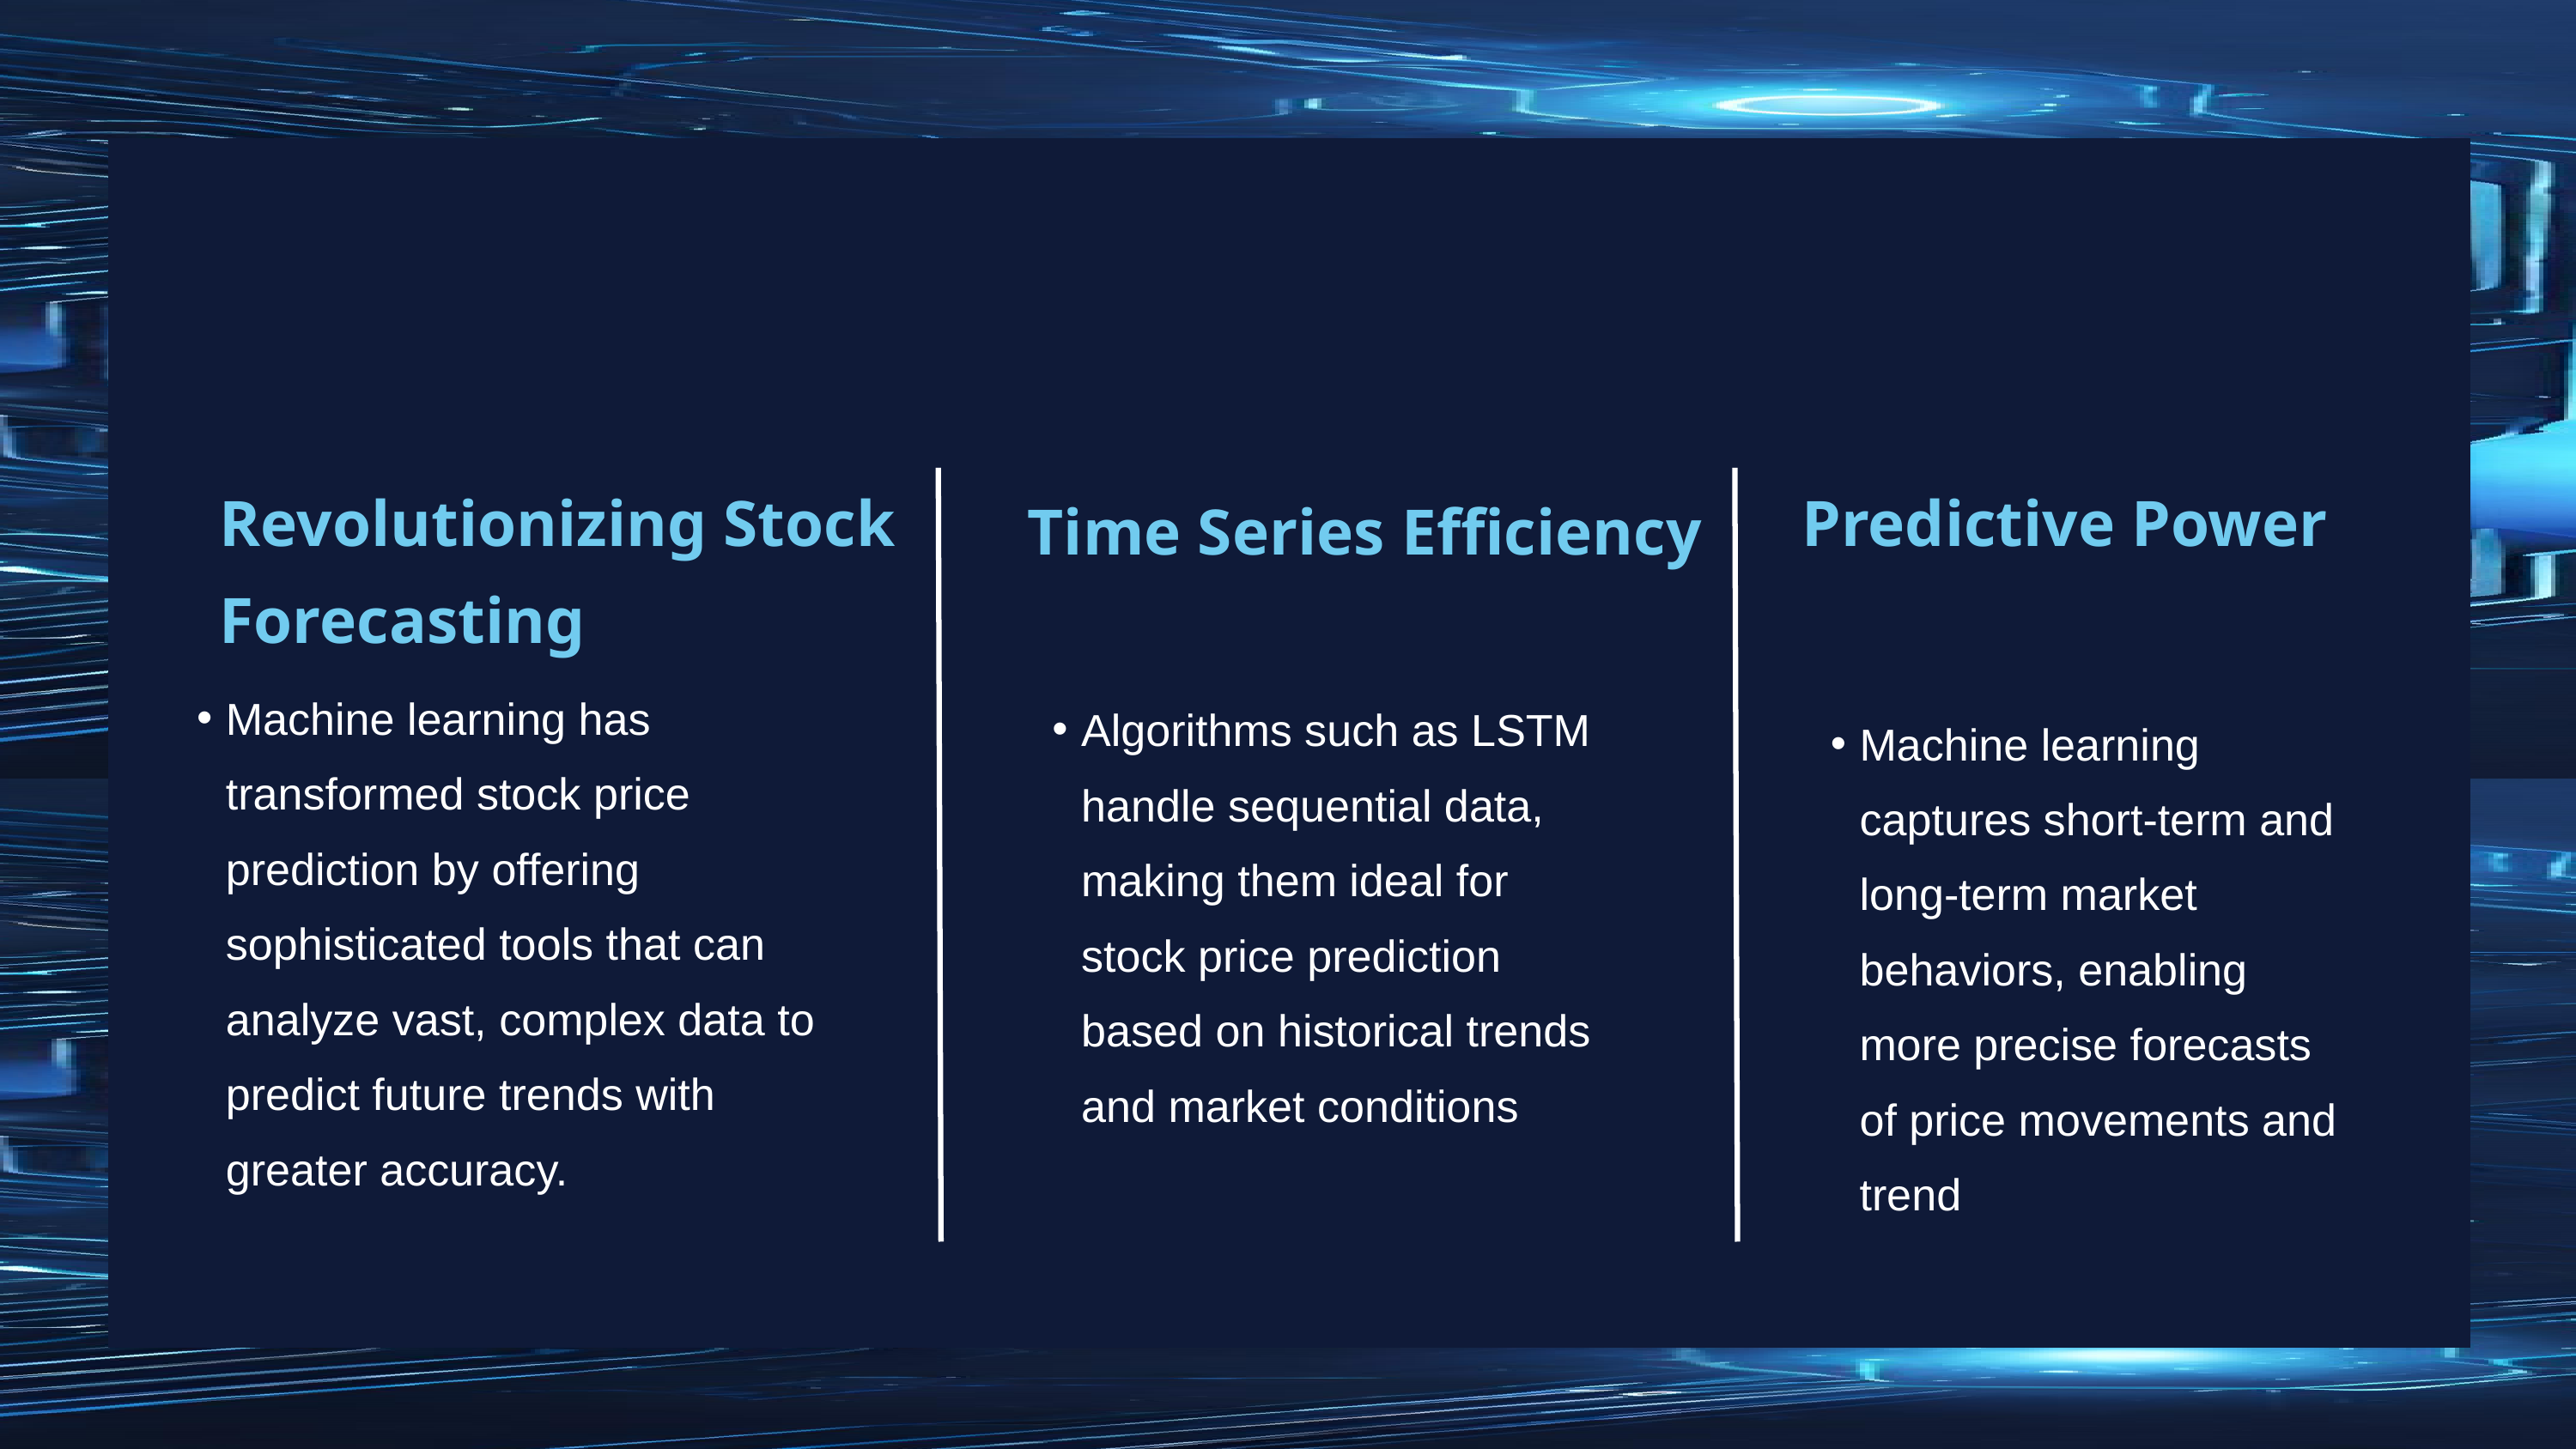

Revolutionizing Stock Forecasting
Predictive Power
Time Series Efficiency
Machine learning has transformed stock price prediction by offering sophisticated tools that can analyze vast, complex data to predict future trends with greater accuracy.
Algorithms such as LSTM handle sequential data, making them ideal for stock price prediction based on historical trends and market conditions
Machine learning captures short-term and long-term market behaviors, enabling more precise forecasts of price movements and trend